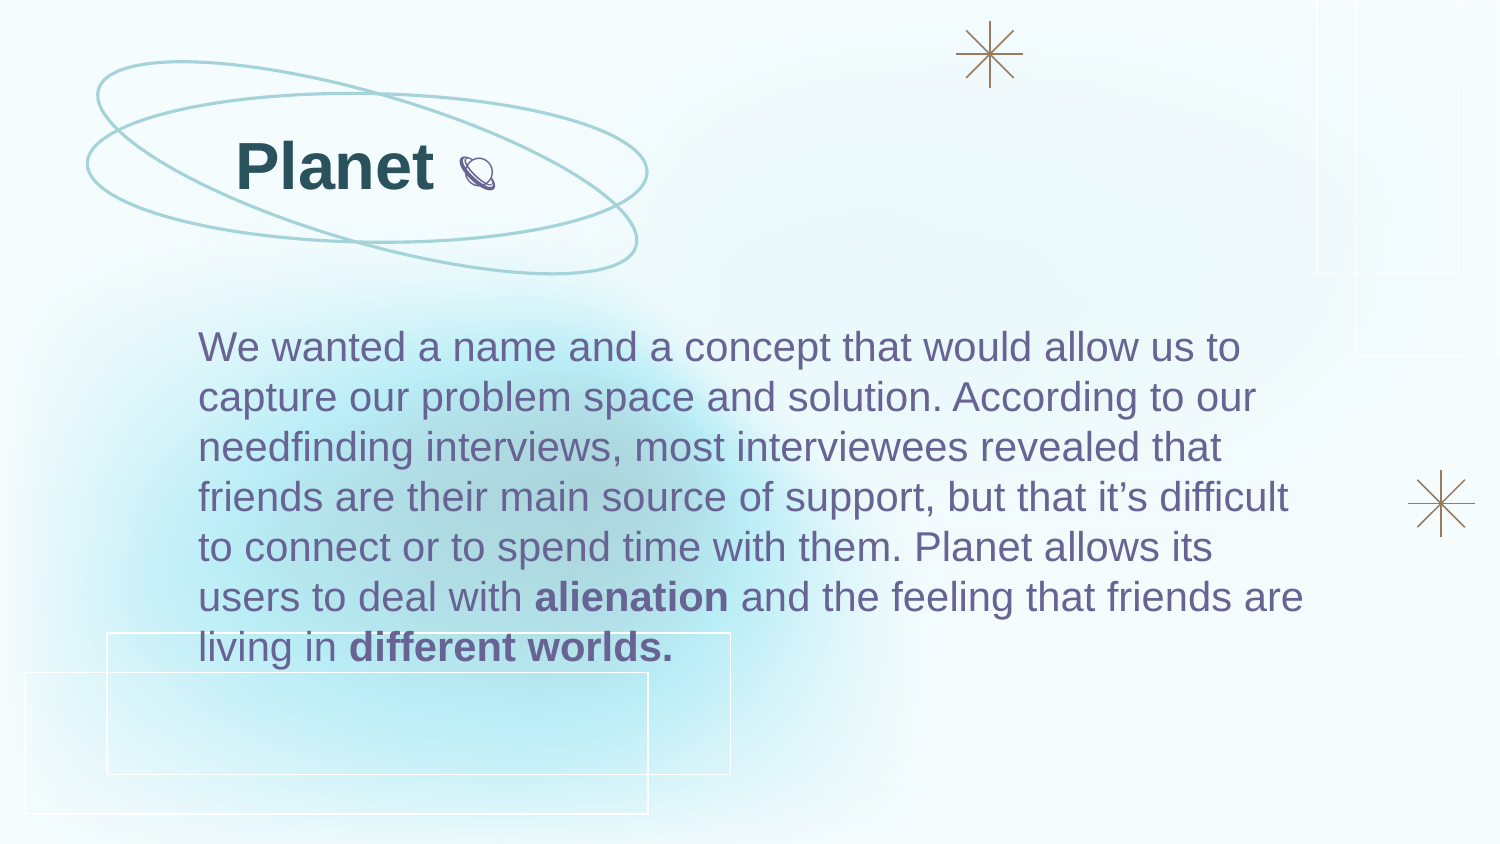

Planet 🪐

We wanted a name and a concept that would allow us to capture our problem space and solution. According to our needfinding interviews, most interviewees revealed that friends are their main source of support, but that it’s difficult to connect or to spend time with them. Planet allows its users to deal with alienation and the feeling that friends are living in different worlds.